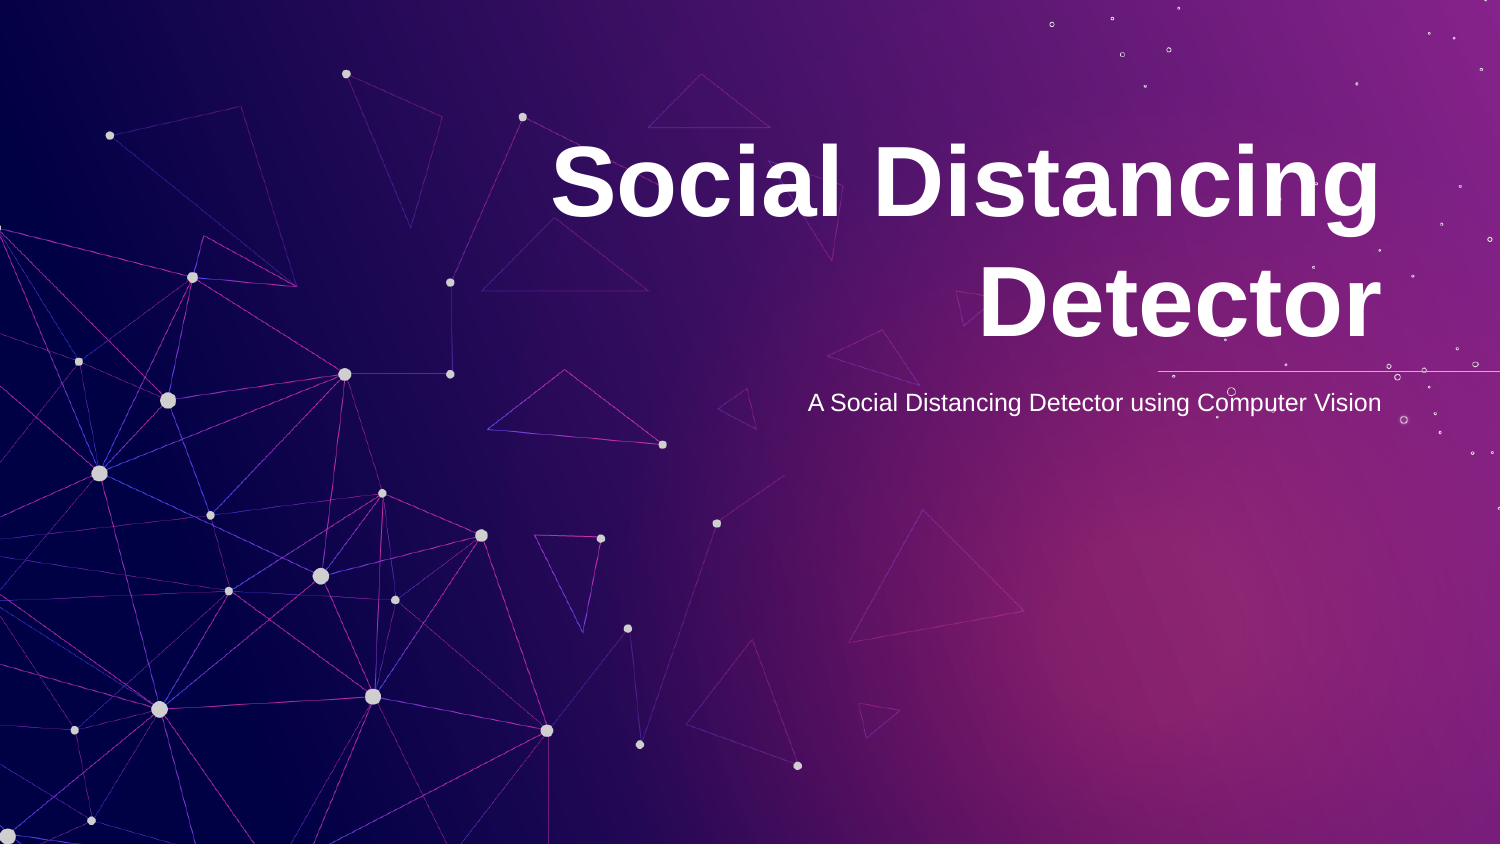

# Social Distancing Detector
A Social Distancing Detector using Computer Vision